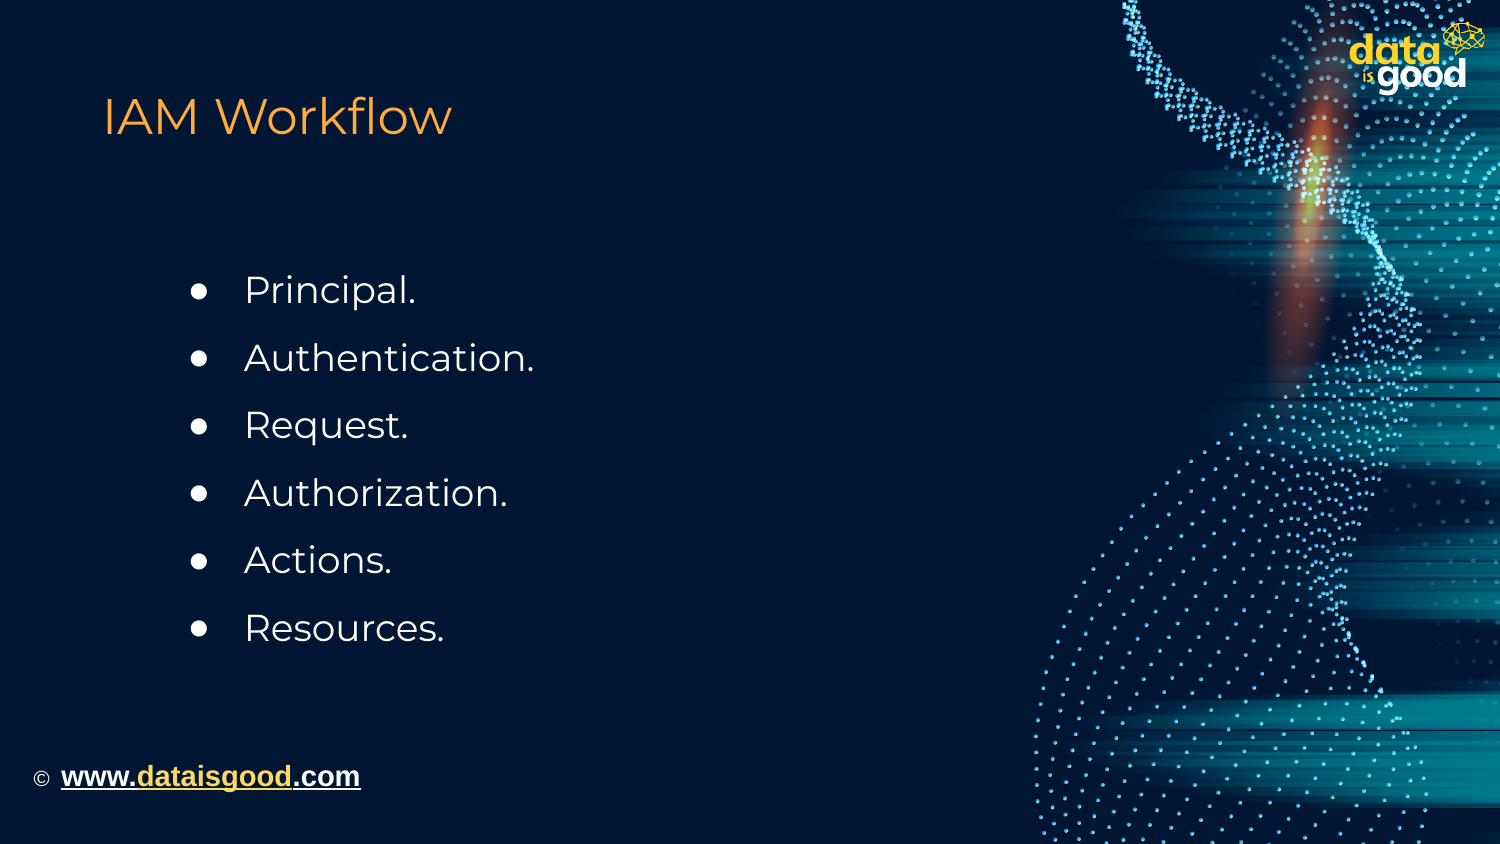

# IAM Workflow
Principal.
Authentication.
Request.
Authorization.
Actions.
Resources.